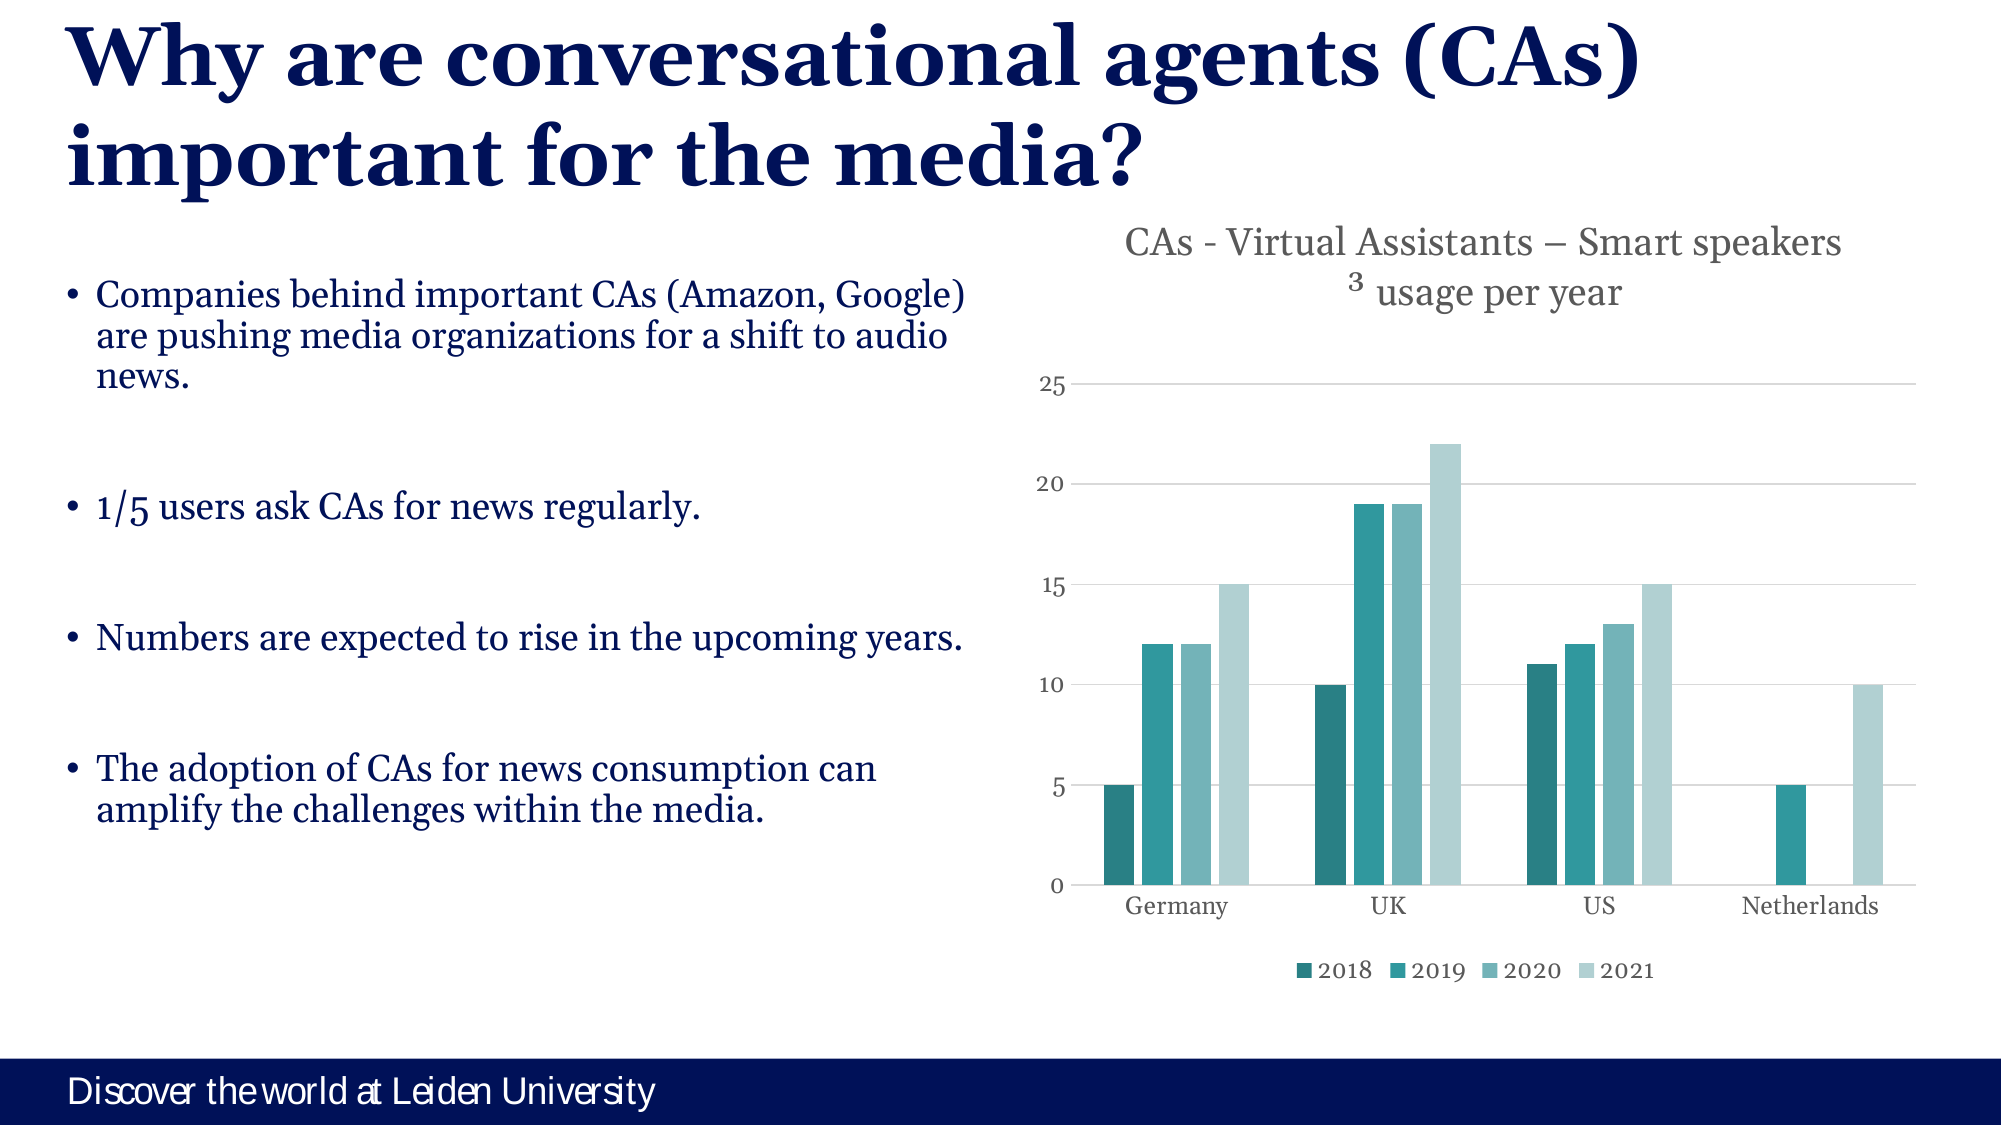

# Why are conversational agents (CAs) important for the media?

### Chart: CAs - Virtual Assistants – Smart speakers ³ usage per year

| Category | 2018 | 2019 | 2020 | 2021 |
|---|---|---|---|---|
| Germany | 5.0 | 12.0 | 12.0 | 15.0 |
| UK | 10.0 | 19.0 | 19.0 | 22.0 |
| US | 11.0 | 12.0 | 13.0 | 15.0 |
| Netherlands | None | 5.0 | None | 10.0 |
Companies behind important CAs (Amazon, Google) are pushing media organizations for a shift to audio news.

1/5 users ask CAs for news regularly.

Numbers are expected to rise in the upcoming years.

The adoption of CAs for news consumption can amplify the challenges within the media.